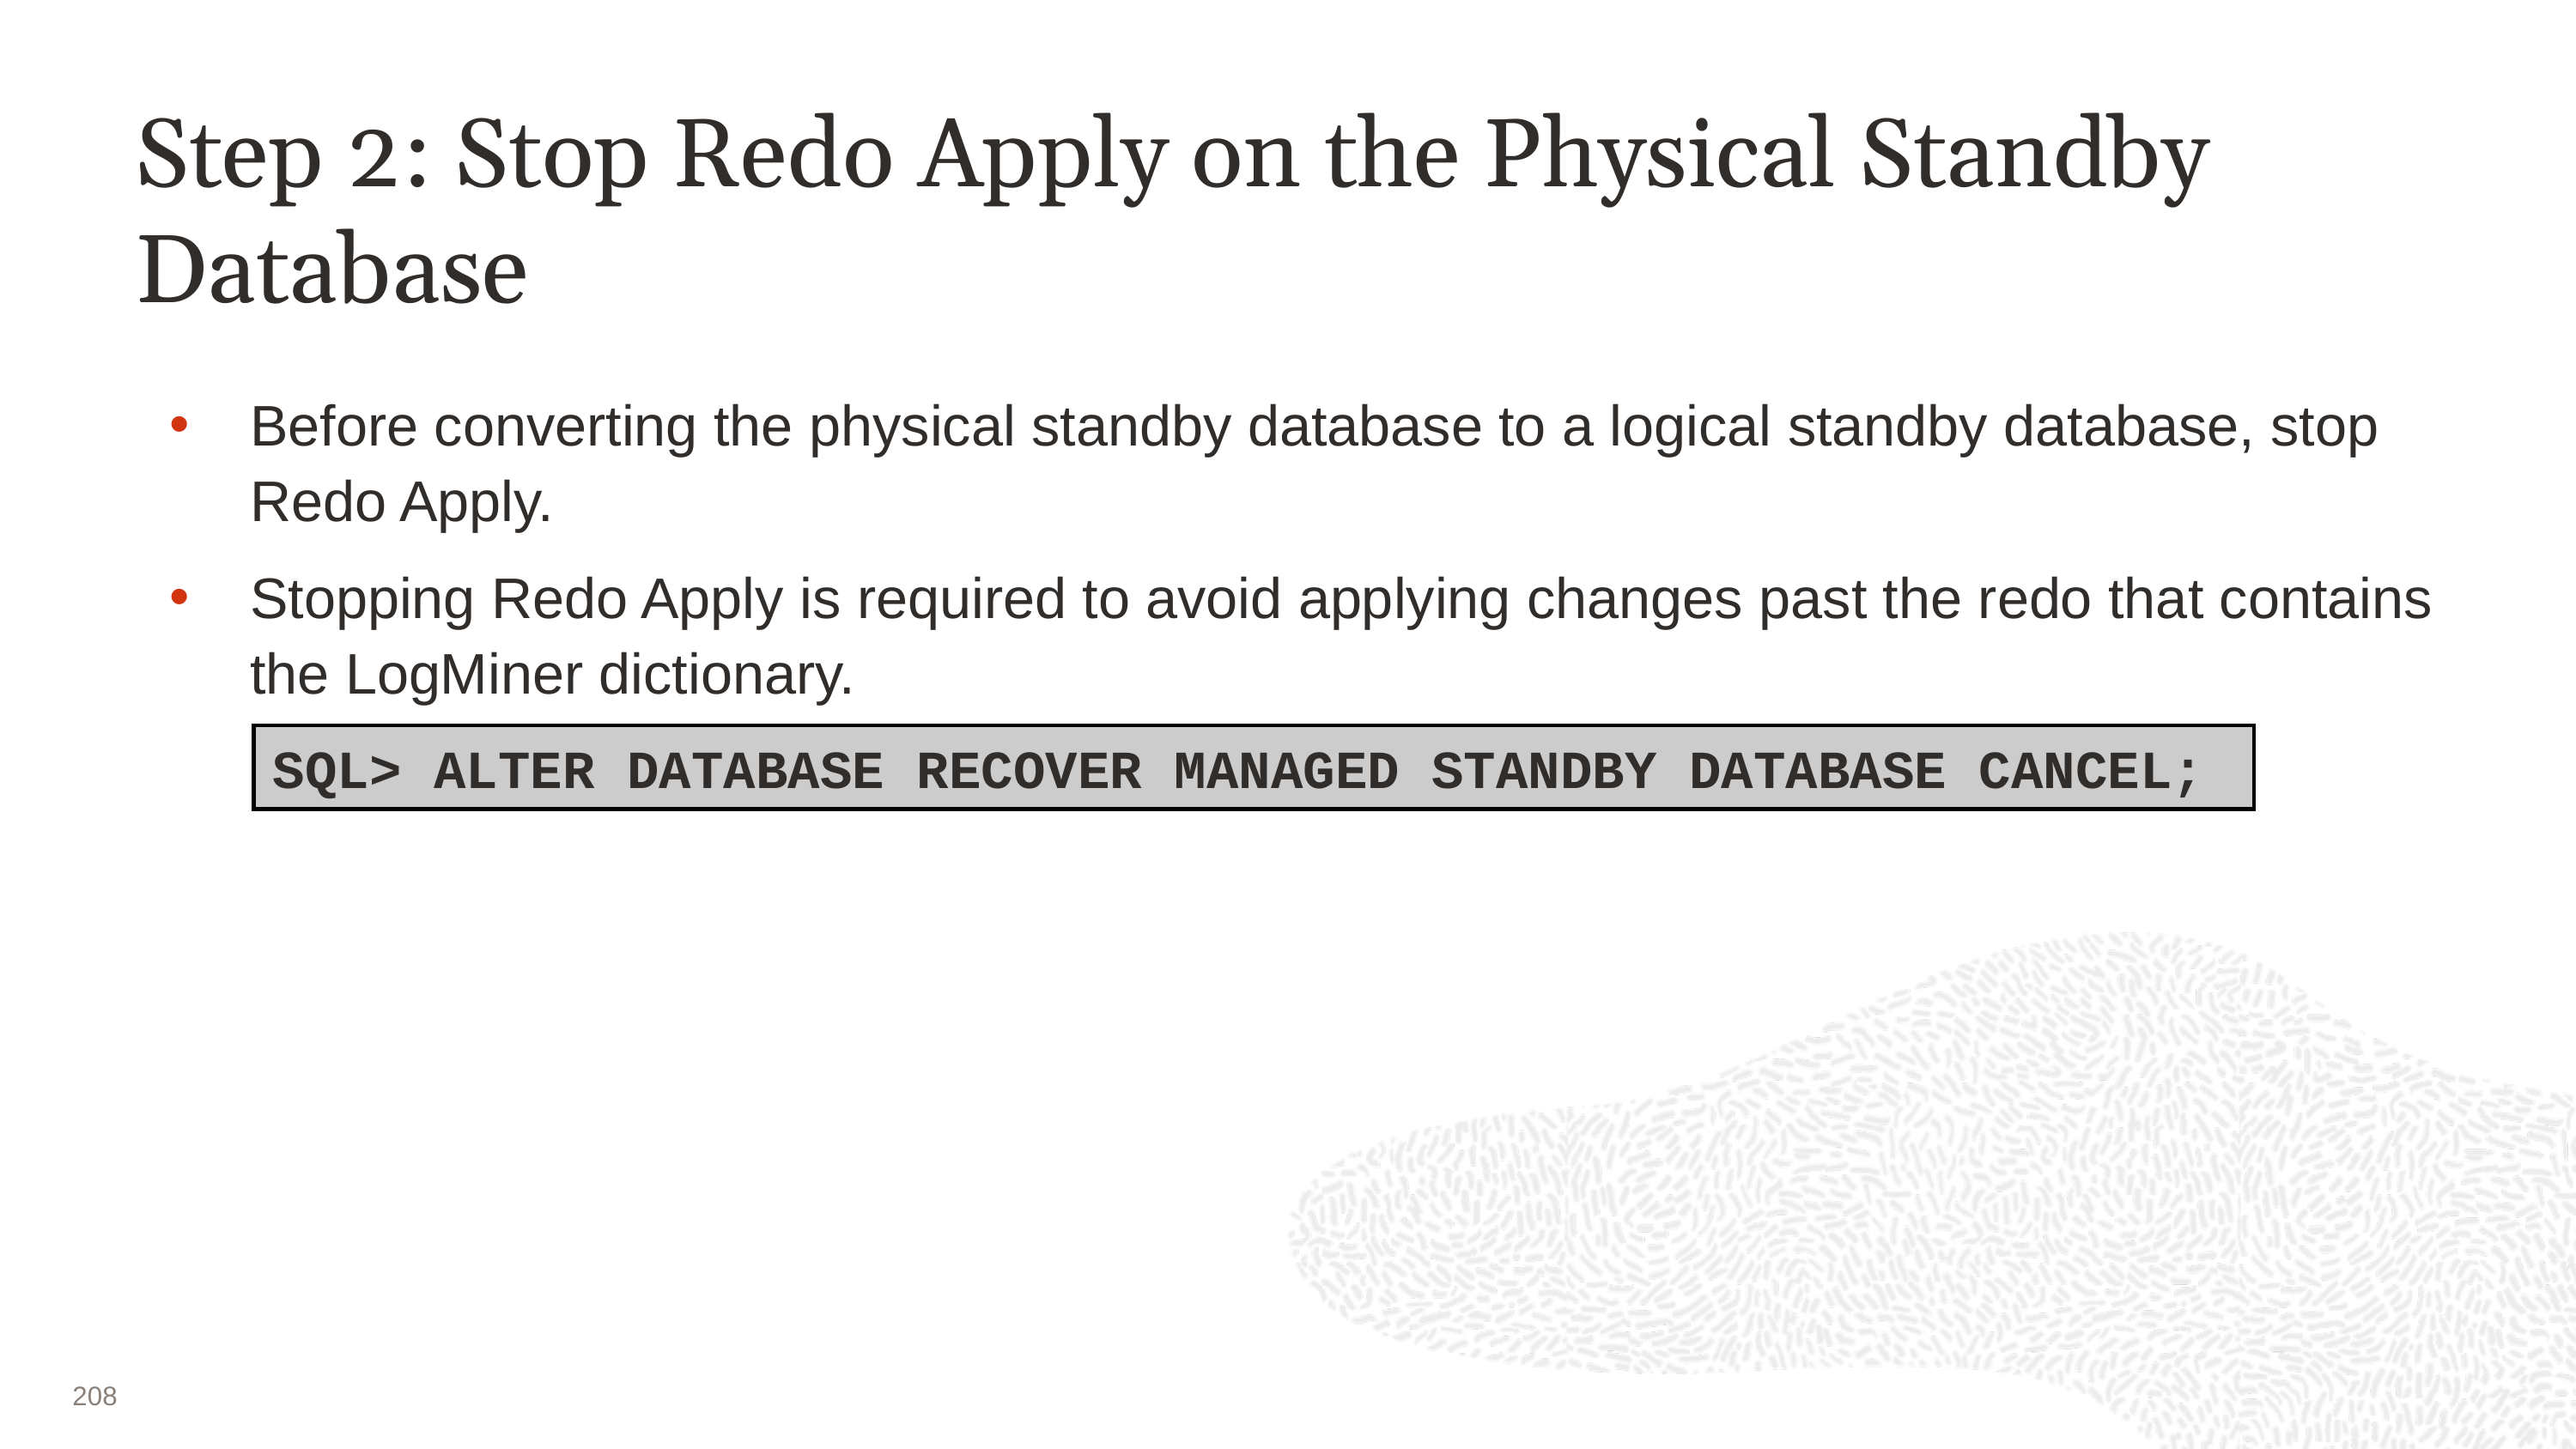

# Step 2: Stop Redo Apply on the Physical Standby Database
Before converting the physical standby database to a logical standby database, stop Redo Apply.
Stopping Redo Apply is required to avoid applying changes past the redo that contains the LogMiner dictionary.
SQL> ALTER DATABASE RECOVER MANAGED STANDBY DATABASE CANCEL;